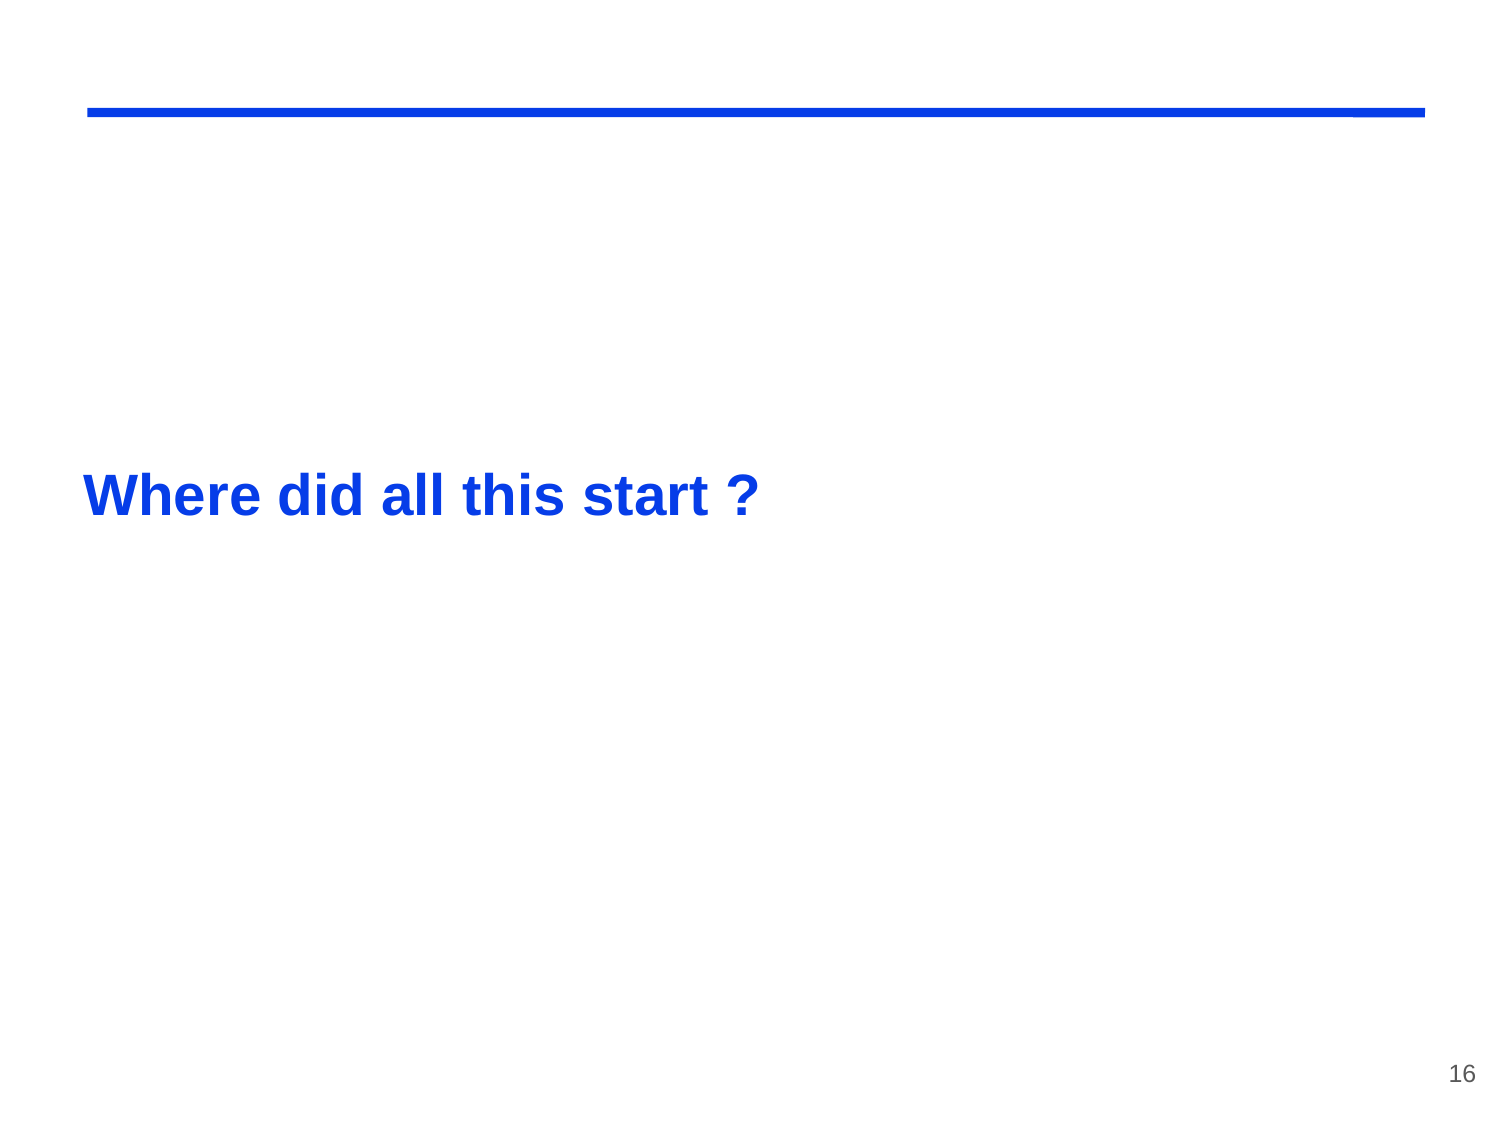

# Where did all this start ?
16